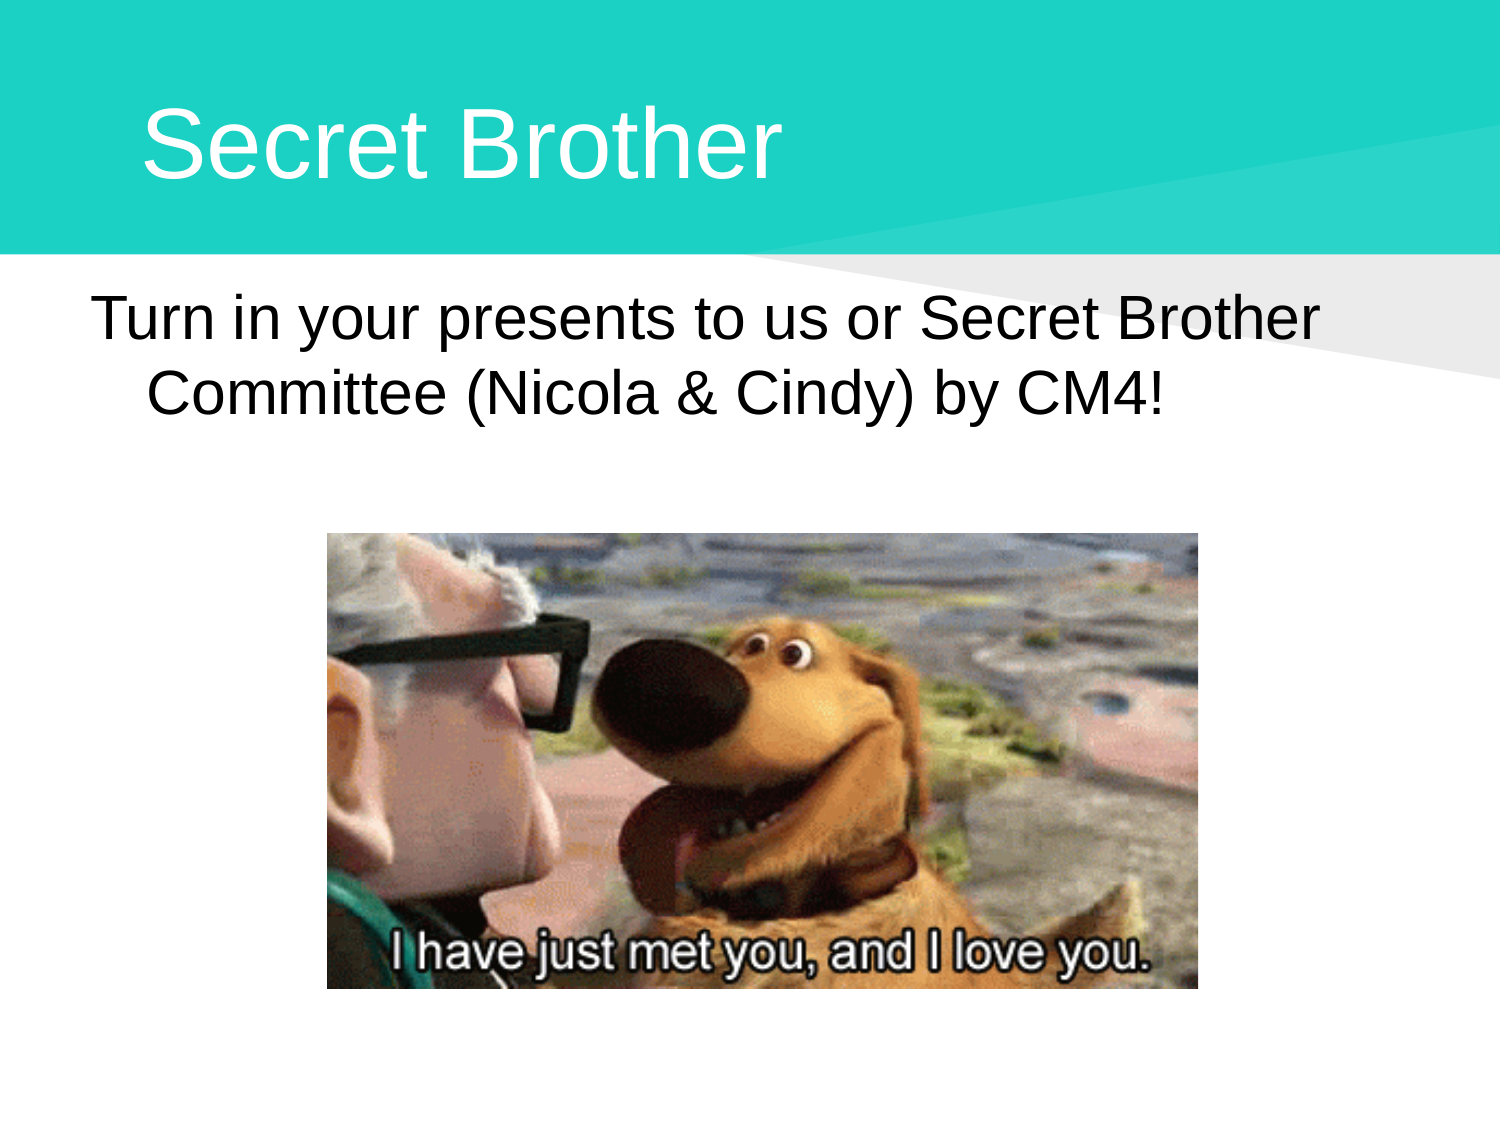

# Secret Brother
Turn in your presents to us or Secret Brother Committee (Nicola & Cindy) by CM4!